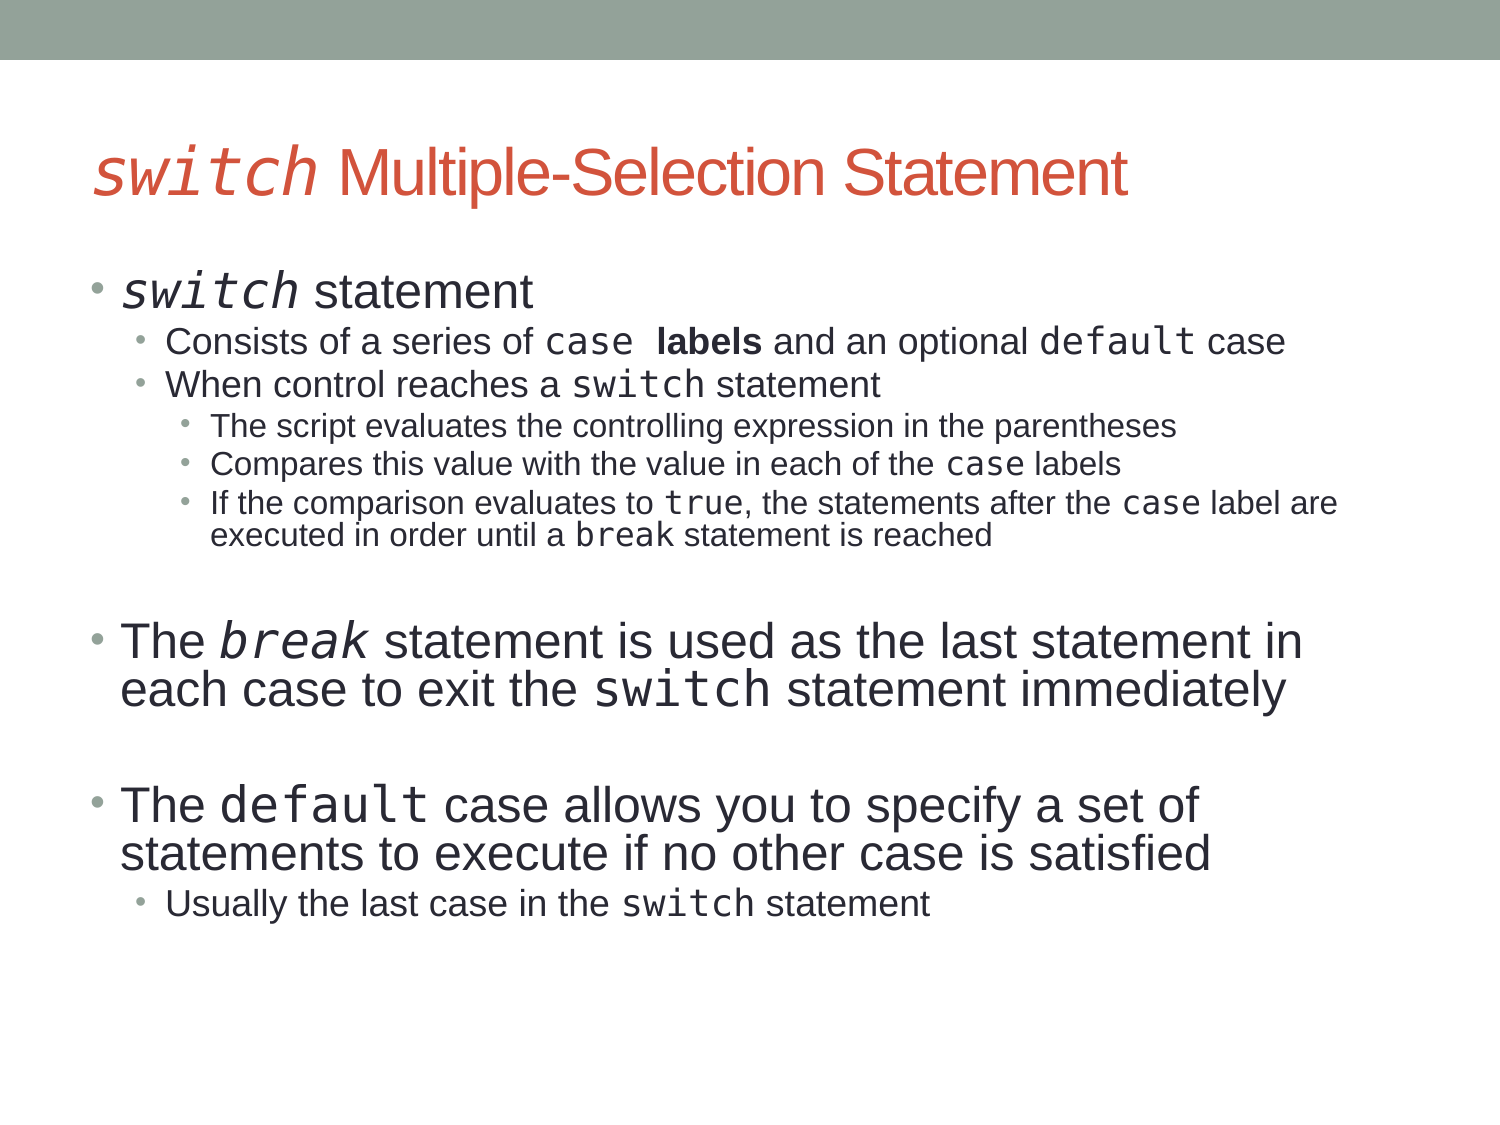

# switch Multiple-Selection Statement
switch statement
Consists of a series of case labels and an optional default case
When control reaches a switch statement
The script evaluates the controlling expression in the parentheses
Compares this value with the value in each of the case labels
If the comparison evaluates to true, the statements after the case label are executed in order until a break statement is reached

The break statement is used as the last statement in each case to exit the switch statement immediately

The default case allows you to specify a set of statements to execute if no other case is satisfied
Usually the last case in the switch statement